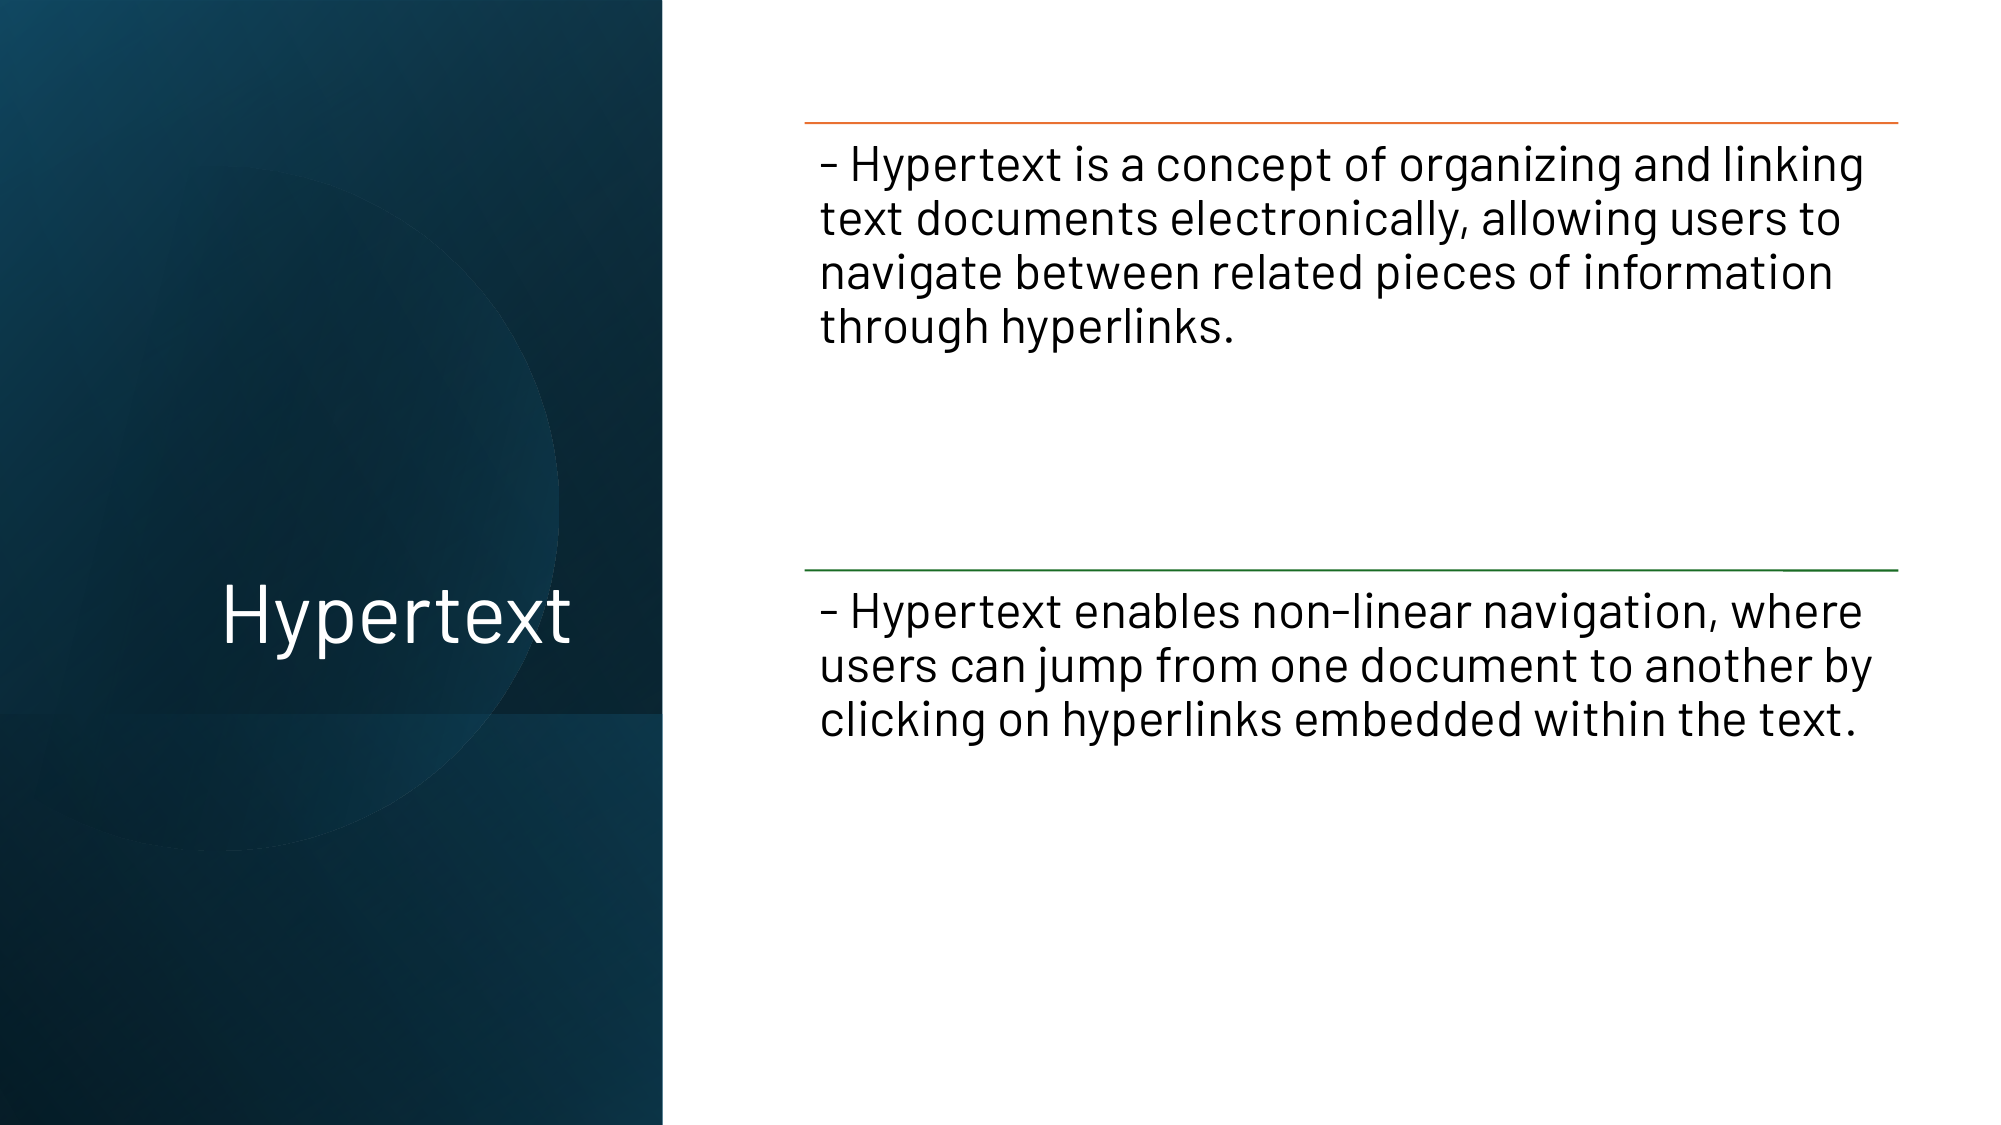

- Hypertext is a concept of organizing and linking text documents electronically, allowing users to navigate between related pieces of information through hyperlinks.
- Hypertext enables non-linear navigation, where users can jump from one document to another by clicking on hyperlinks embedded within the text.

# Hypertext